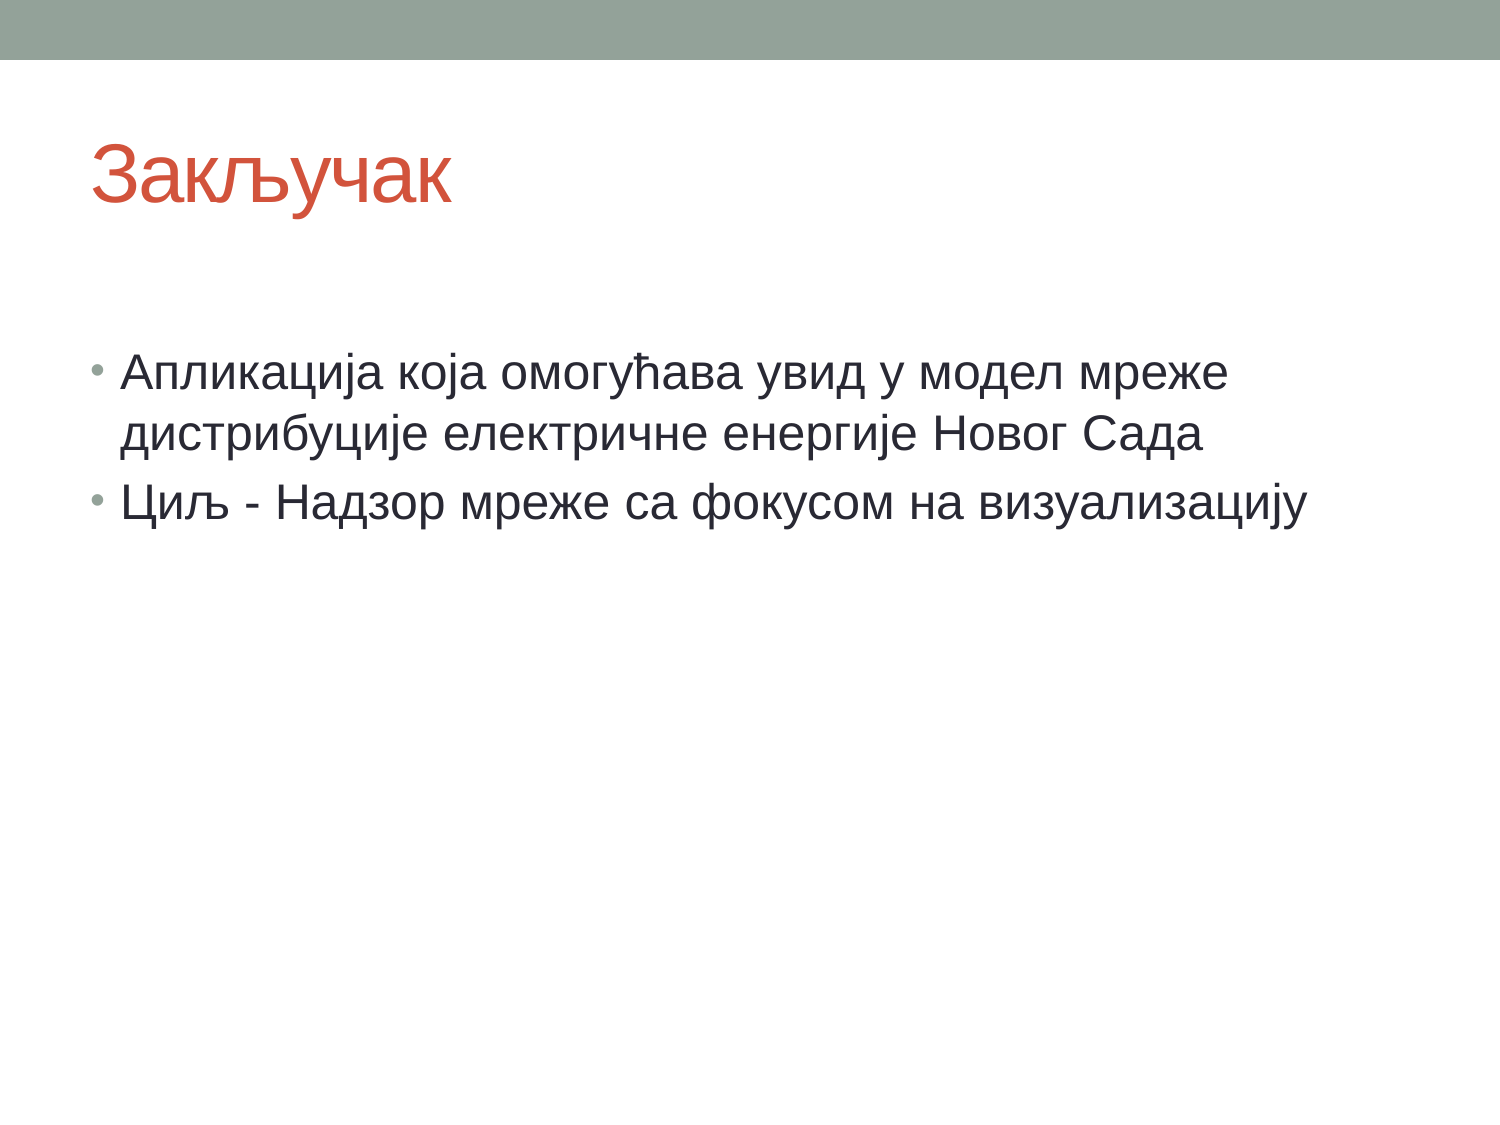

# Закључак

Апликација која омогућава увид у модел мреже дистрибуције електричне енергије Новог Сада
Циљ - Надзор мрежe са фокусом на визуализацију